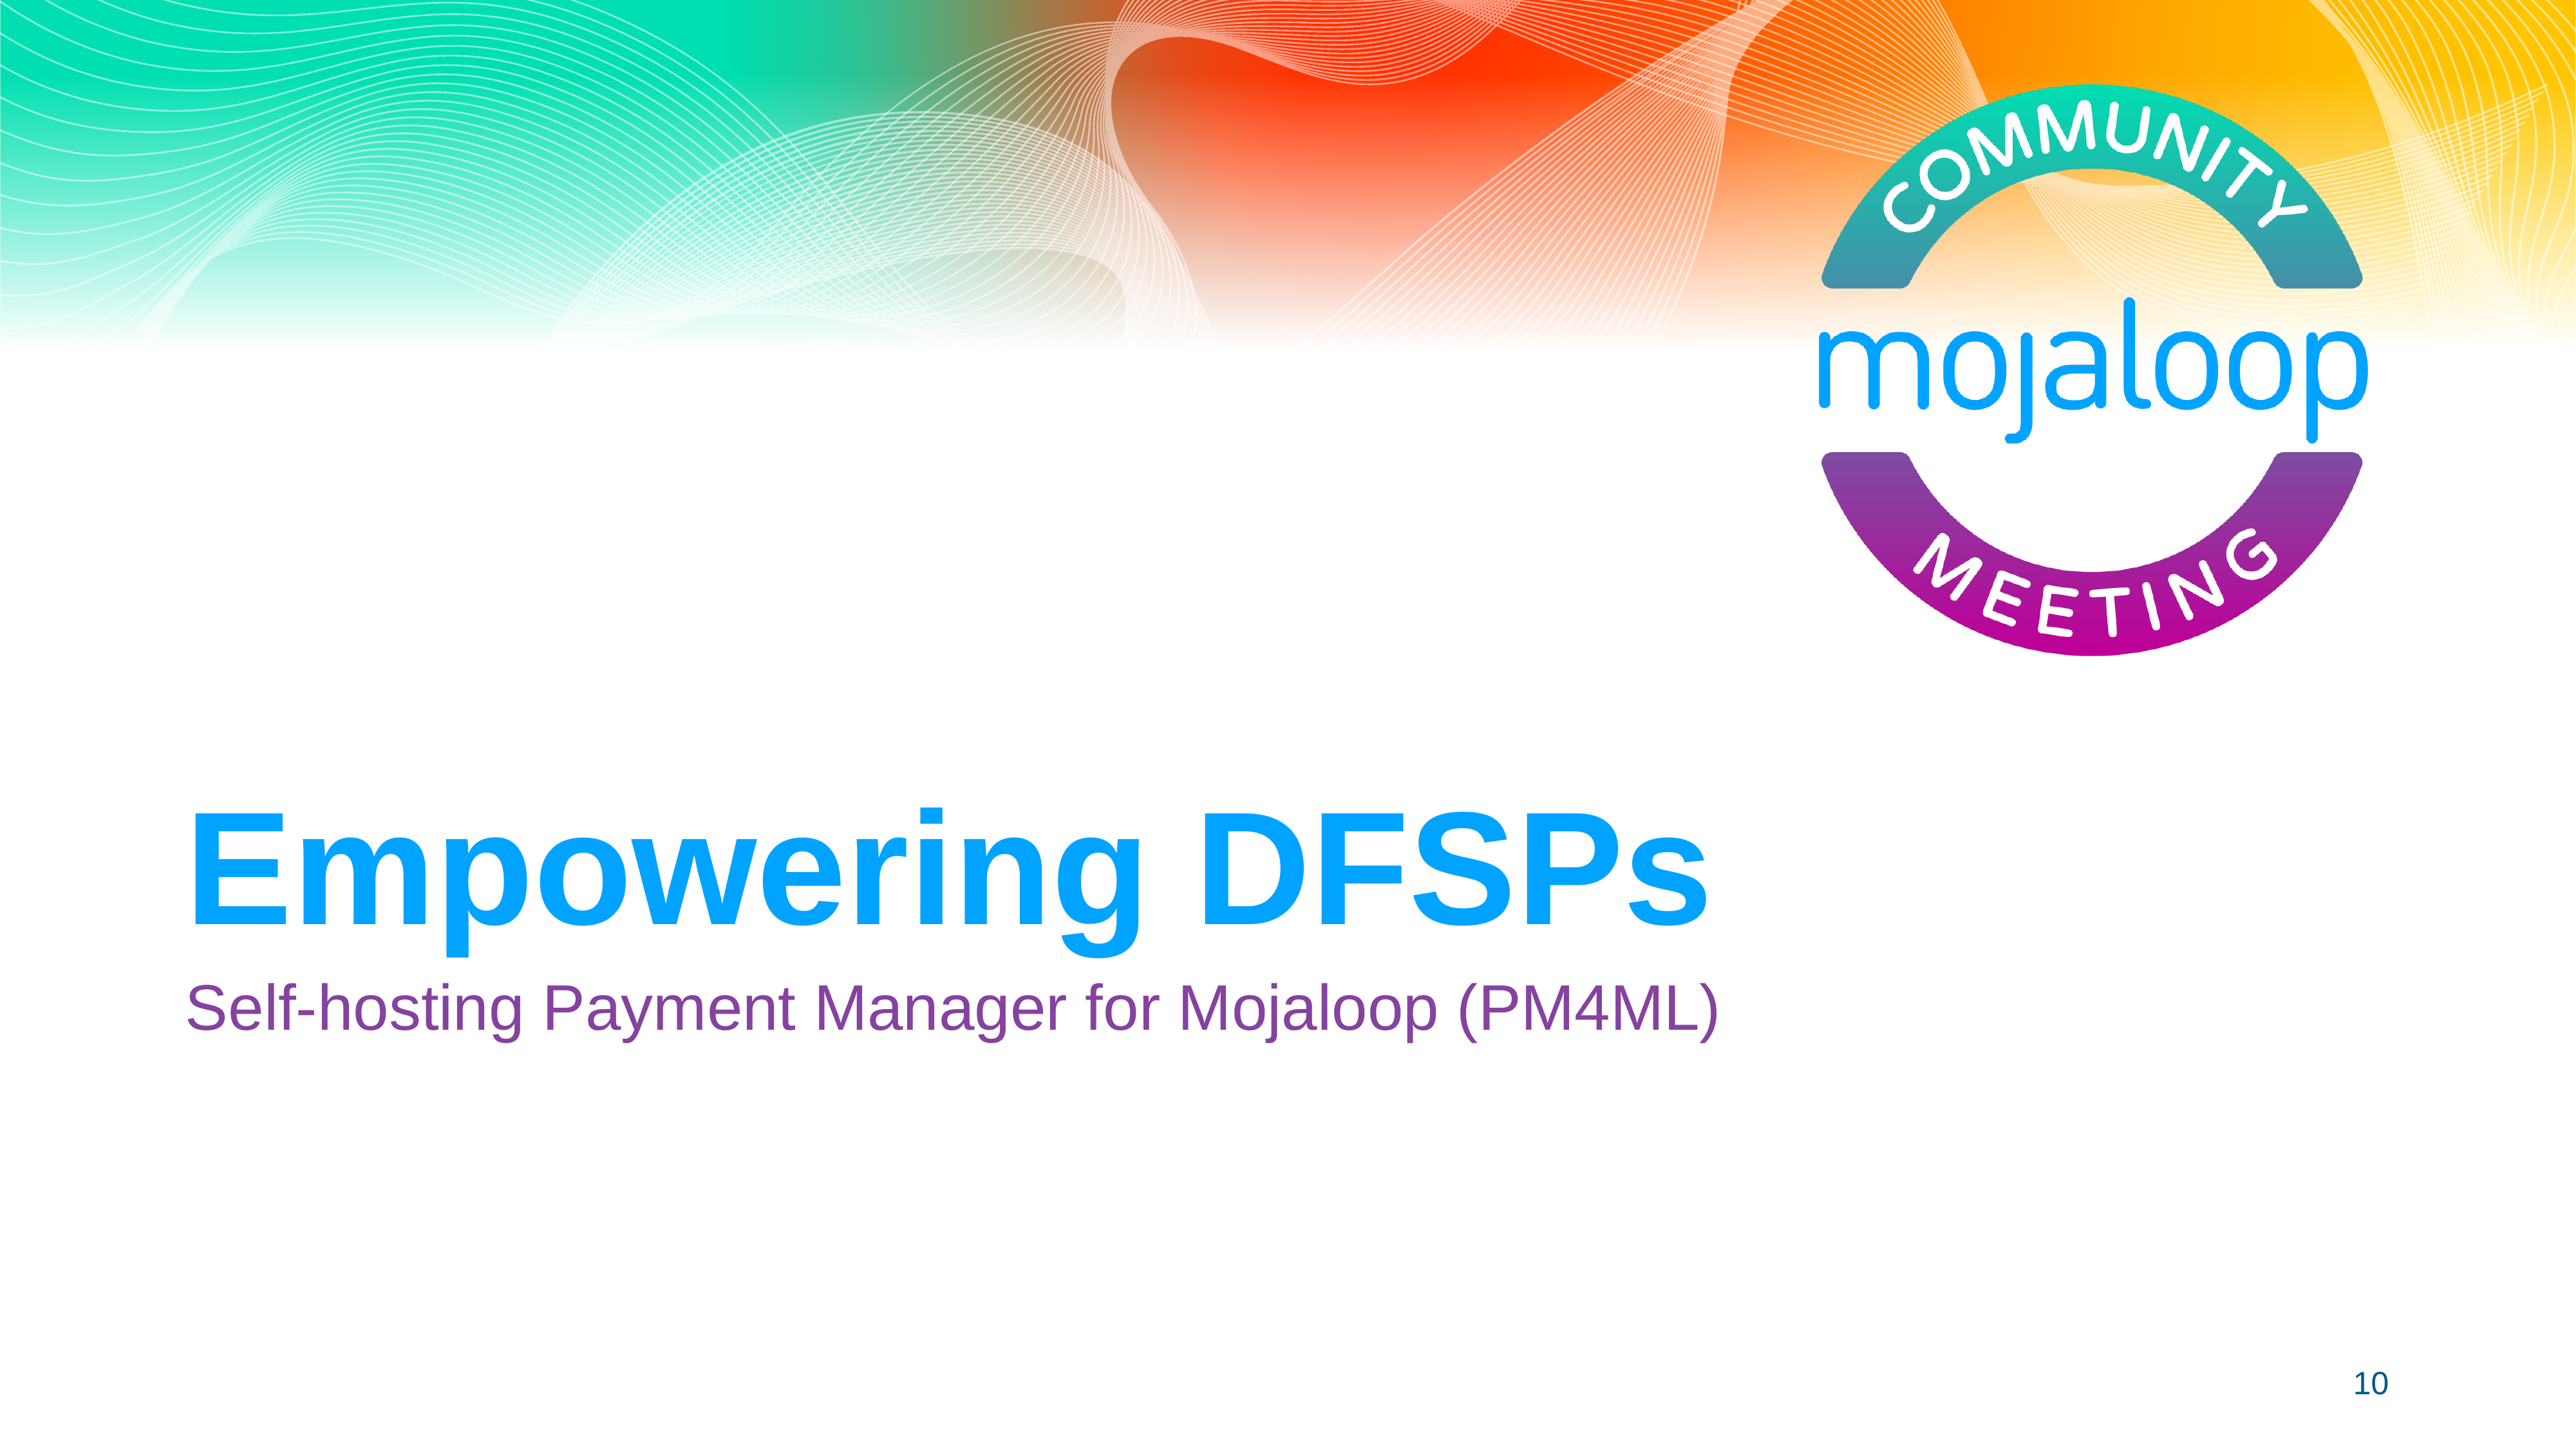

# Empowering DFSPs
Self-hosting Payment Manager for Mojaloop (PM4ML)
10